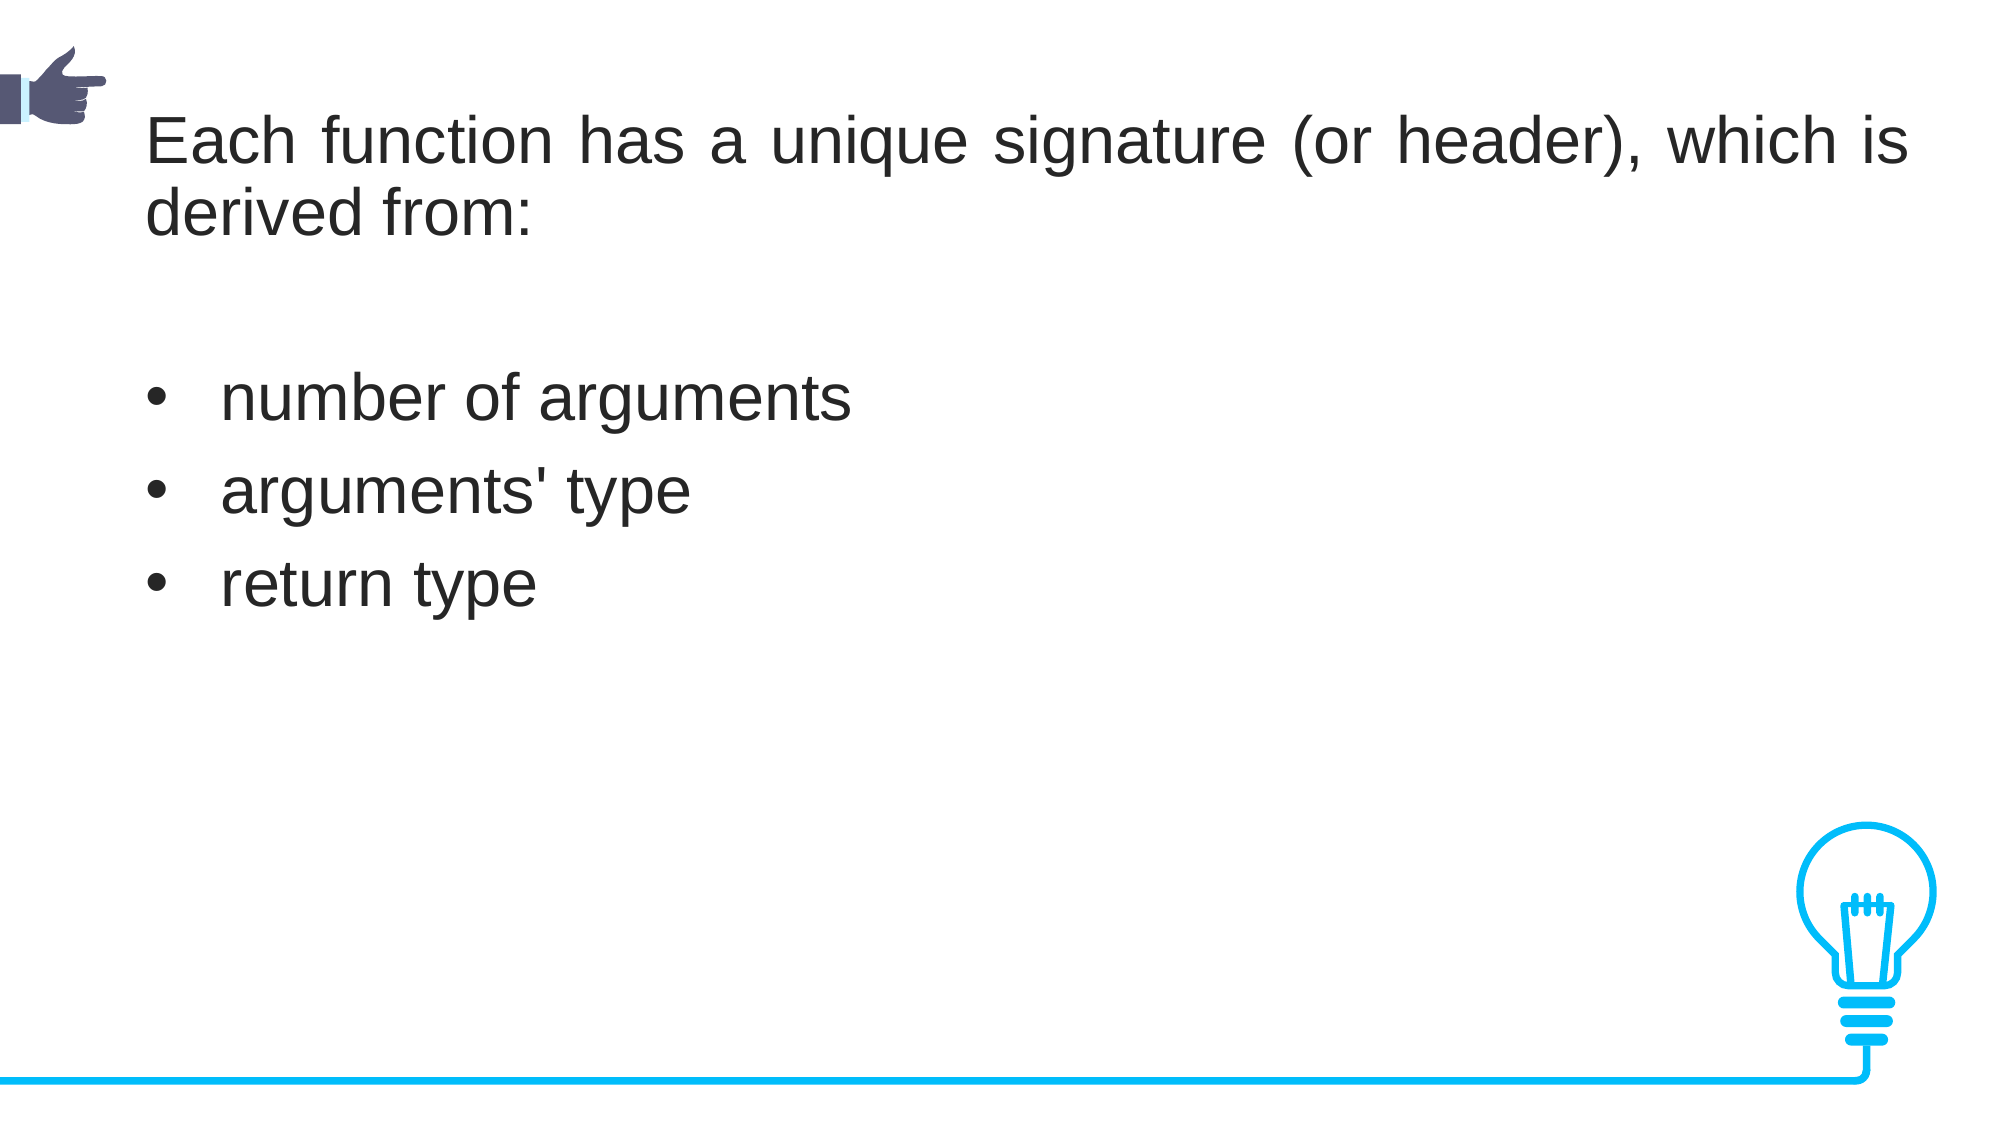

Each function has a unique signature (or header), which is derived from:

number of arguments
arguments' type
return type